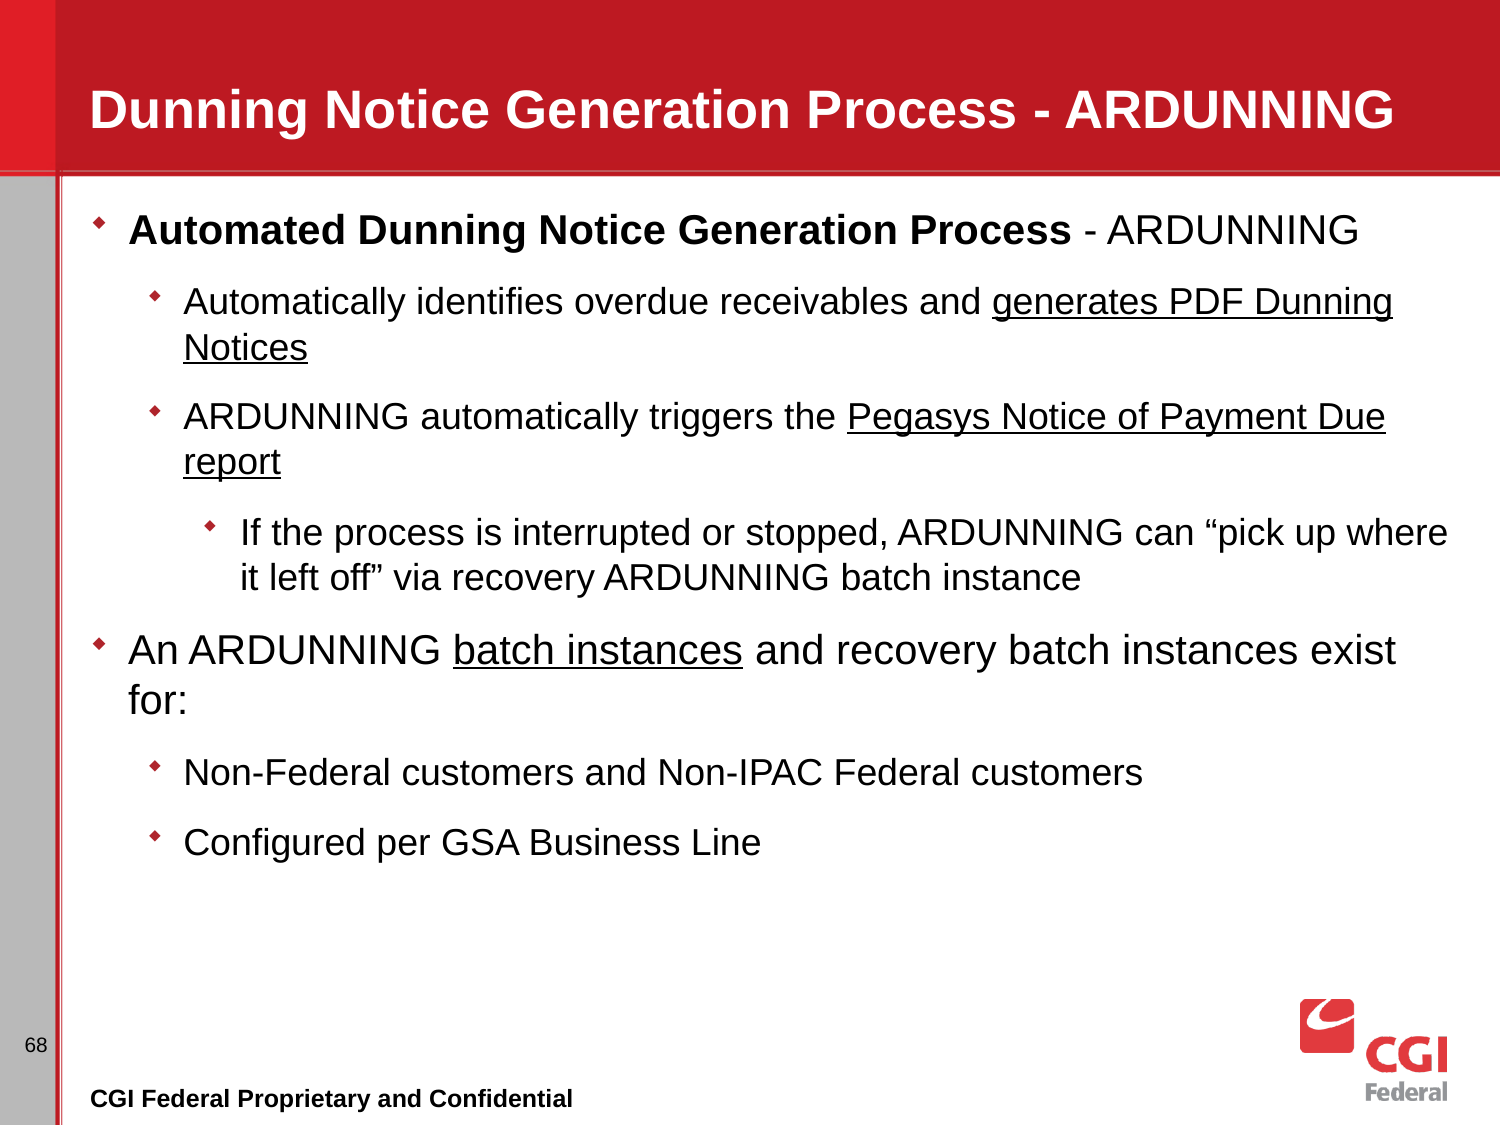

# Dunning Notice Generation Process - ARDUNNING
Automated Dunning Notice Generation Process - ARDUNNING
Automatically identifies overdue receivables and generates PDF Dunning Notices
ARDUNNING automatically triggers the Pegasys Notice of Payment Due report
If the process is interrupted or stopped, ARDUNNING can “pick up where it left off” via recovery ARDUNNING batch instance
An ARDUNNING batch instances and recovery batch instances exist for:
Non-Federal customers and Non-IPAC Federal customers
Configured per GSA Business Line

68
CGI Federal Proprietary and Confidential